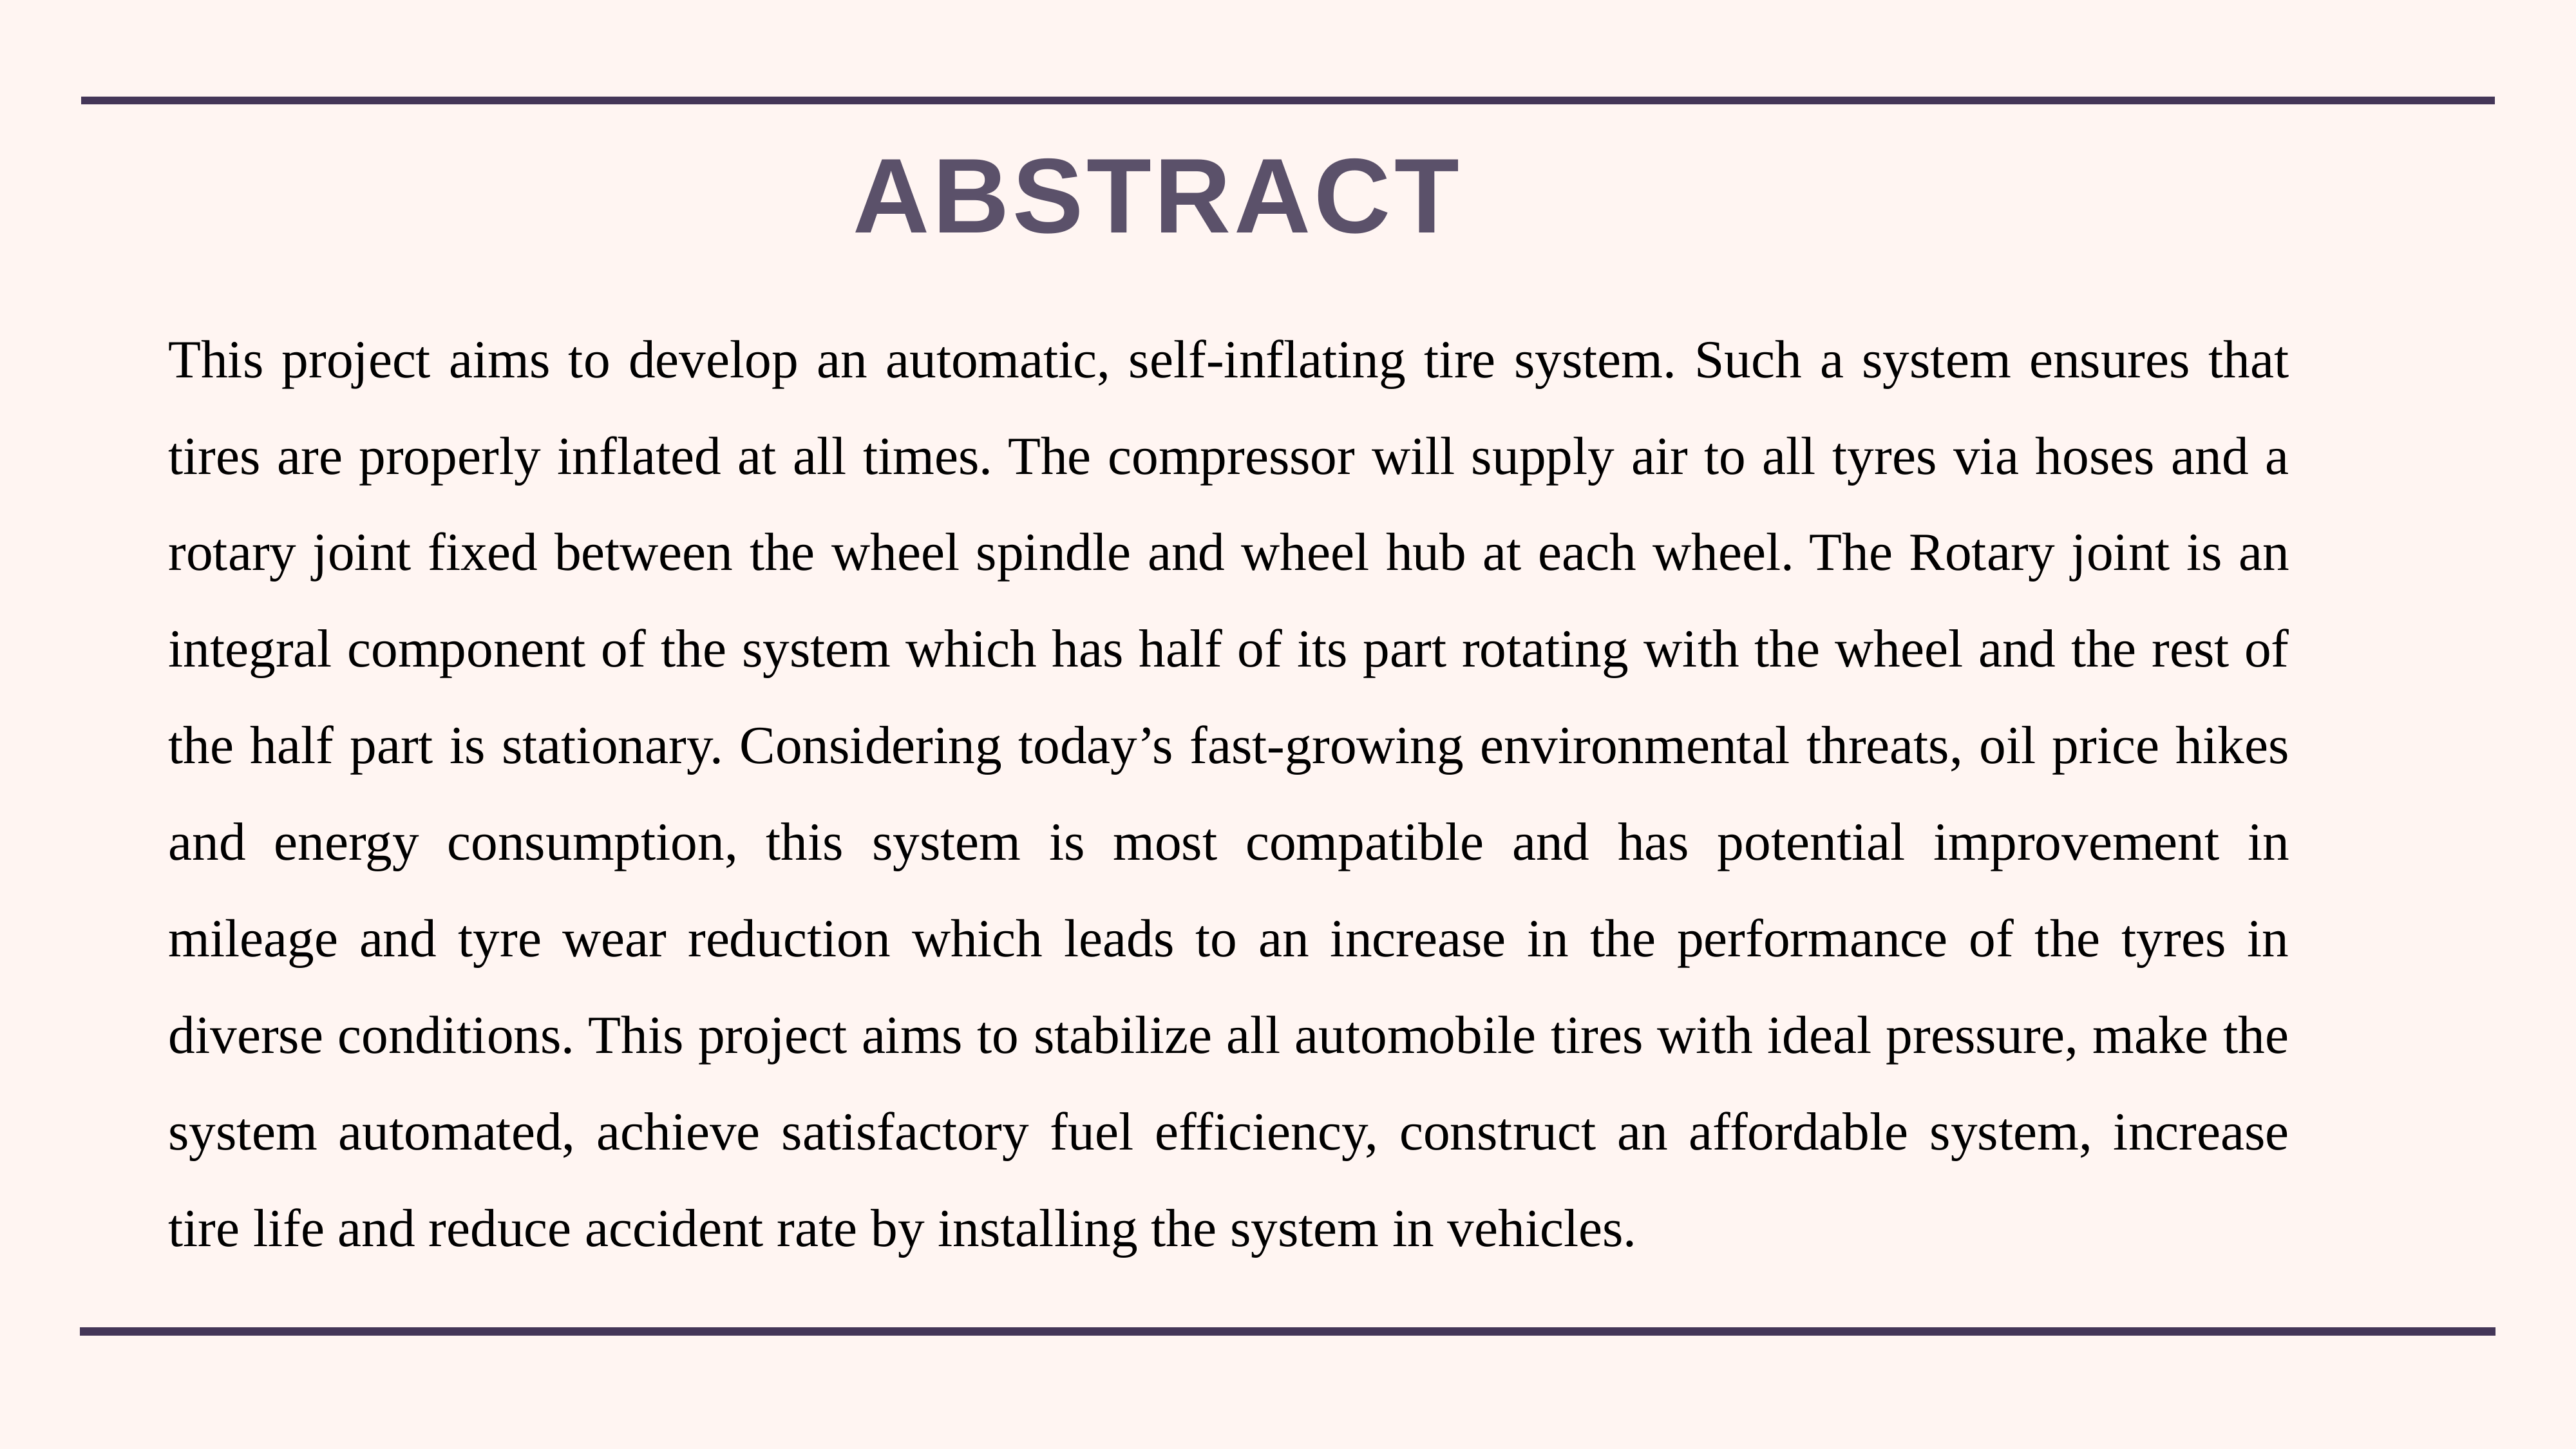

# ABSTRACT
This project aims to develop an automatic, self-inflating tire system. Such a system ensures that tires are properly inflated at all times. The compressor will supply air to all tyres via hoses and a rotary joint fixed between the wheel spindle and wheel hub at each wheel. The Rotary joint is an integral component of the system which has half of its part rotating with the wheel and the rest of the half part is stationary. Considering today’s fast-growing environmental threats, oil price hikes and energy consumption, this system is most compatible and has potential improvement in mileage and tyre wear reduction which leads to an increase in the performance of the tyres in diverse conditions. This project aims to stabilize all automobile tires with ideal pressure, make the system automated, achieve satisfactory fuel efficiency, construct an affordable system, increase tire life and reduce accident rate by installing the system in vehicles.